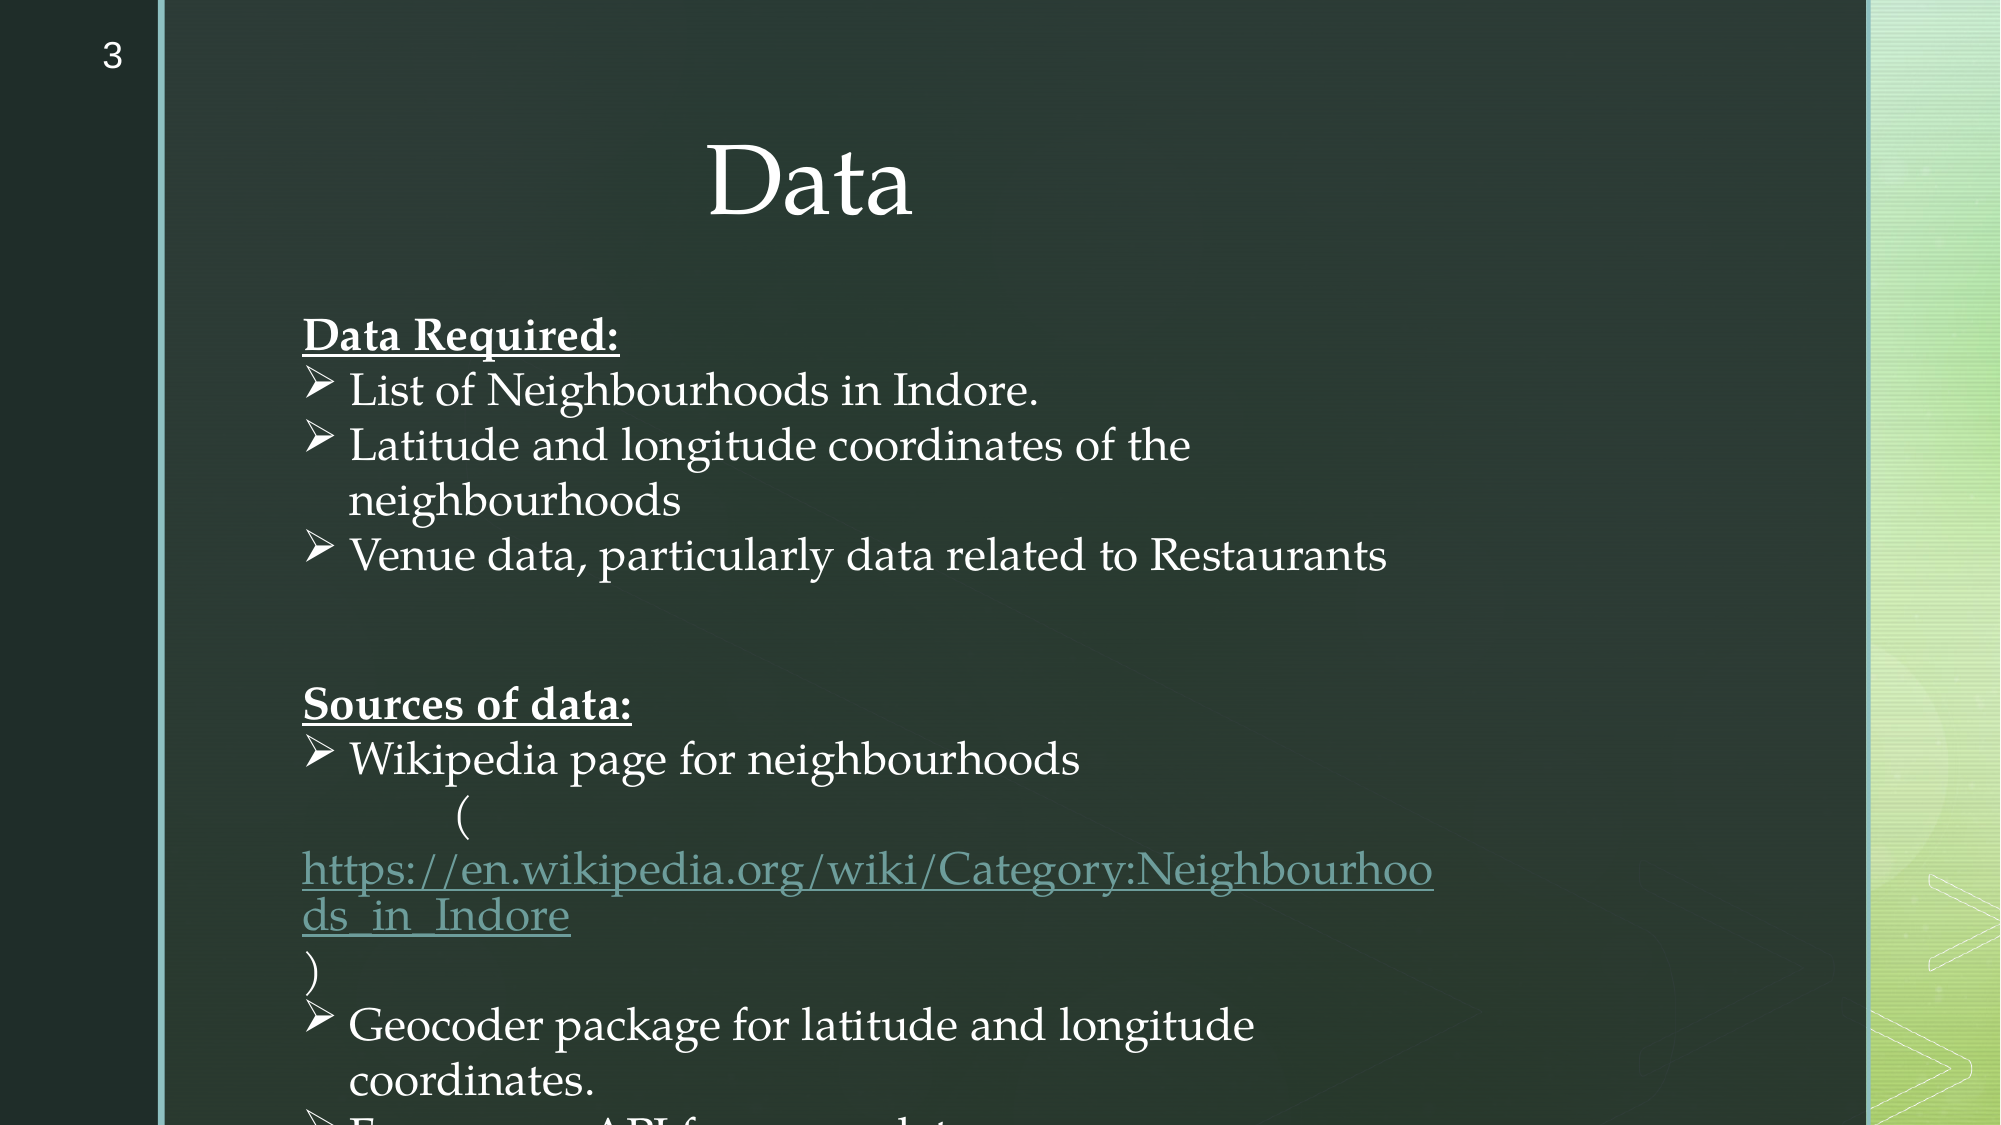

3
Data
Data Required:
List of Neighbourhoods in Indore.
Latitude and longitude coordinates of the neighbourhoods
Venue data, particularly data related to Restaurants
Sources of data:
Wikipedia page for neighbourhoods
	(https://en.wikipedia.org/wiki/Category:Neighbourhoods_in_Indore)
Geocoder package for latitude and longitude coordinates.
Foursquare API for venue data.